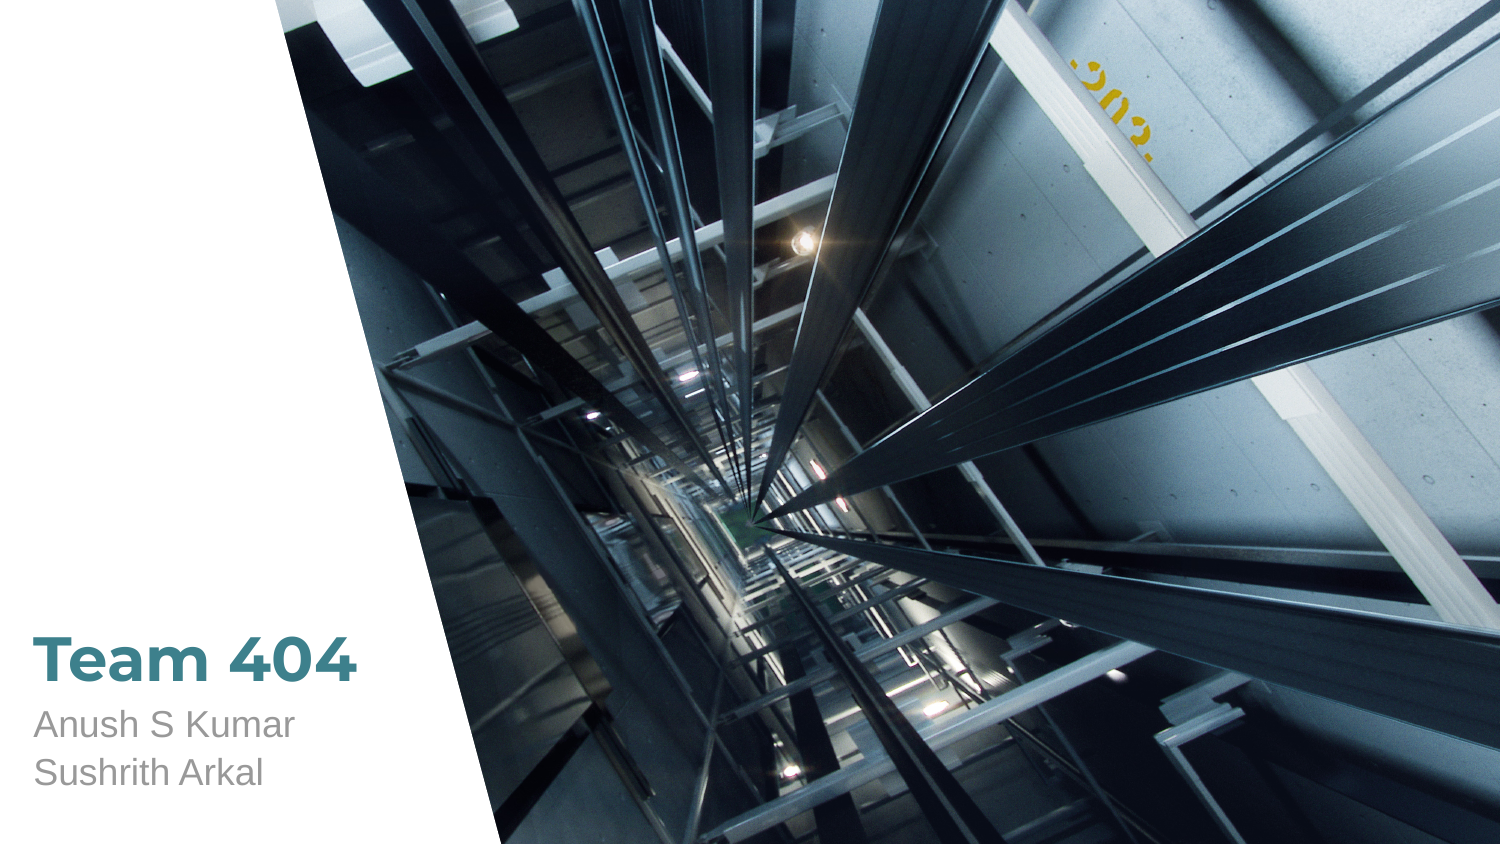

Team 404
Anush S Kumar
Sushrith Arkal